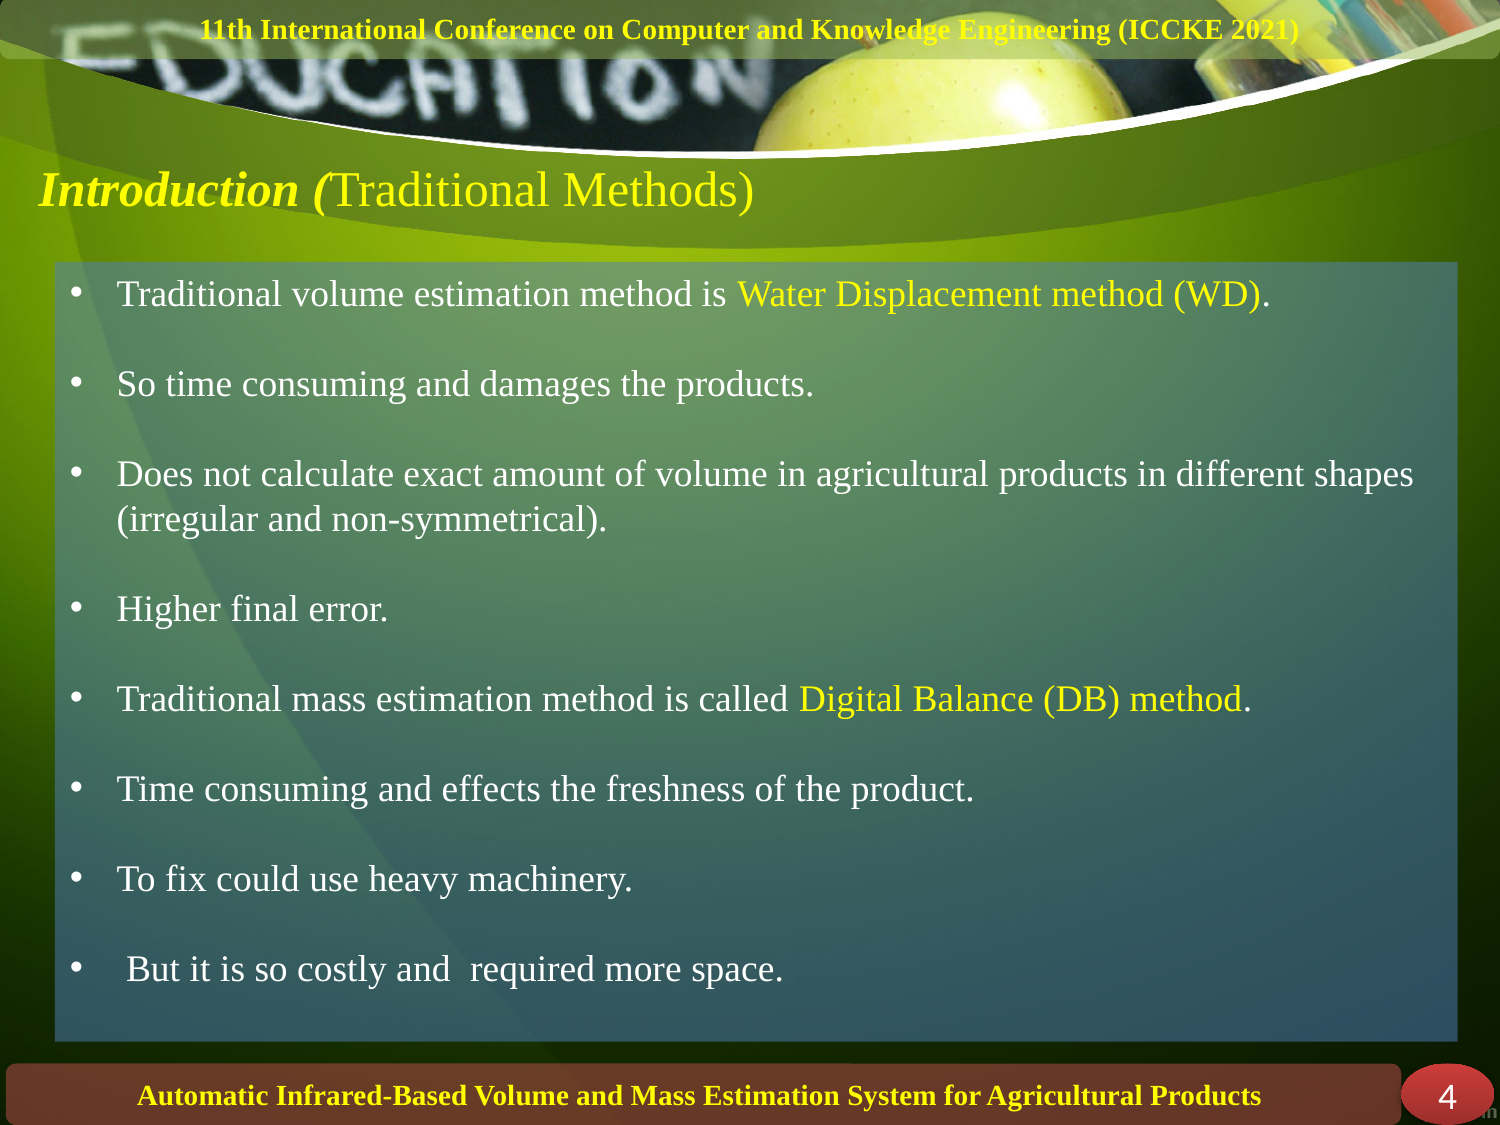

11th International Conference on Computer and Knowledge Engineering (ICCKE 2021)
# Introduction (Traditional Methods)
Traditional volume estimation method is Water Displacement method (WD).

So time consuming and damages the products.

Does not calculate exact amount of volume in agricultural products in different shapes (irregular and non-symmetrical).

Higher final error.

Traditional mass estimation method is called Digital Balance (DB) method.

Time consuming and effects the freshness of the product.

To fix could use heavy machinery.

 But it is so costly and  required more space.

Automatic Infrared-Based Volume and Mass Estimation System for Agricultural Products
4